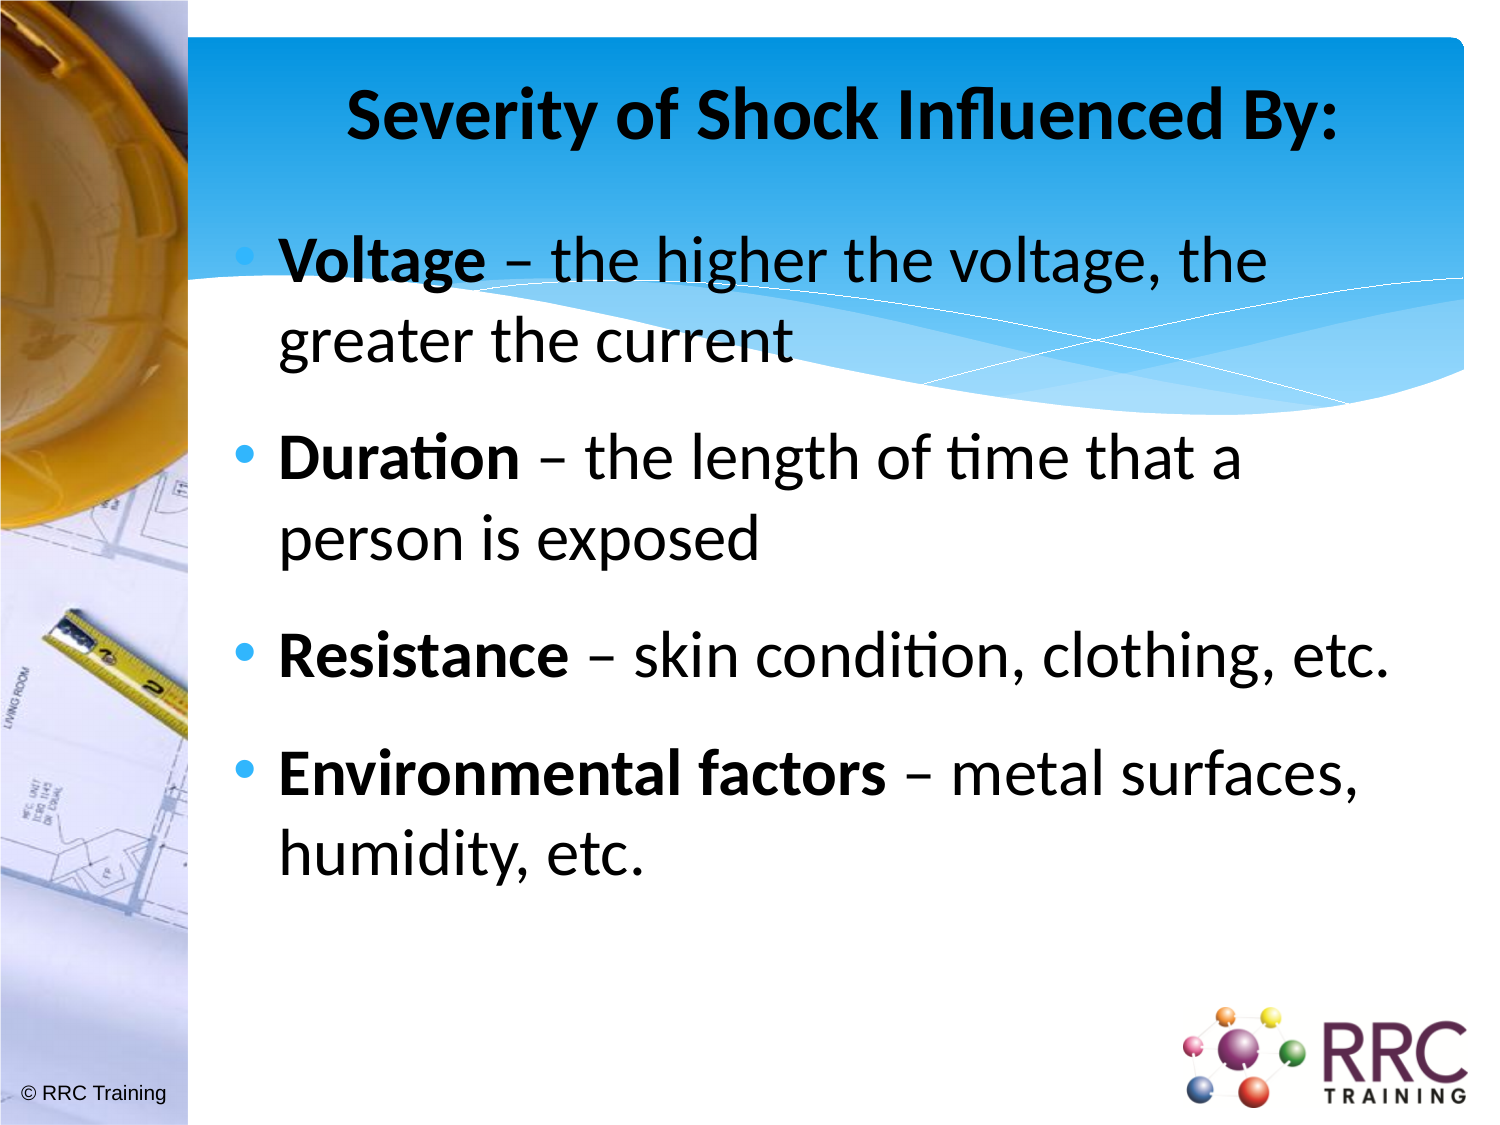

# Severity of Shock Influenced By:
Voltage – the higher the voltage, the greater the current
Duration – the length of time that a person is exposed
Resistance – skin condition, clothing, etc.
Environmental factors – metal surfaces, humidity, etc.